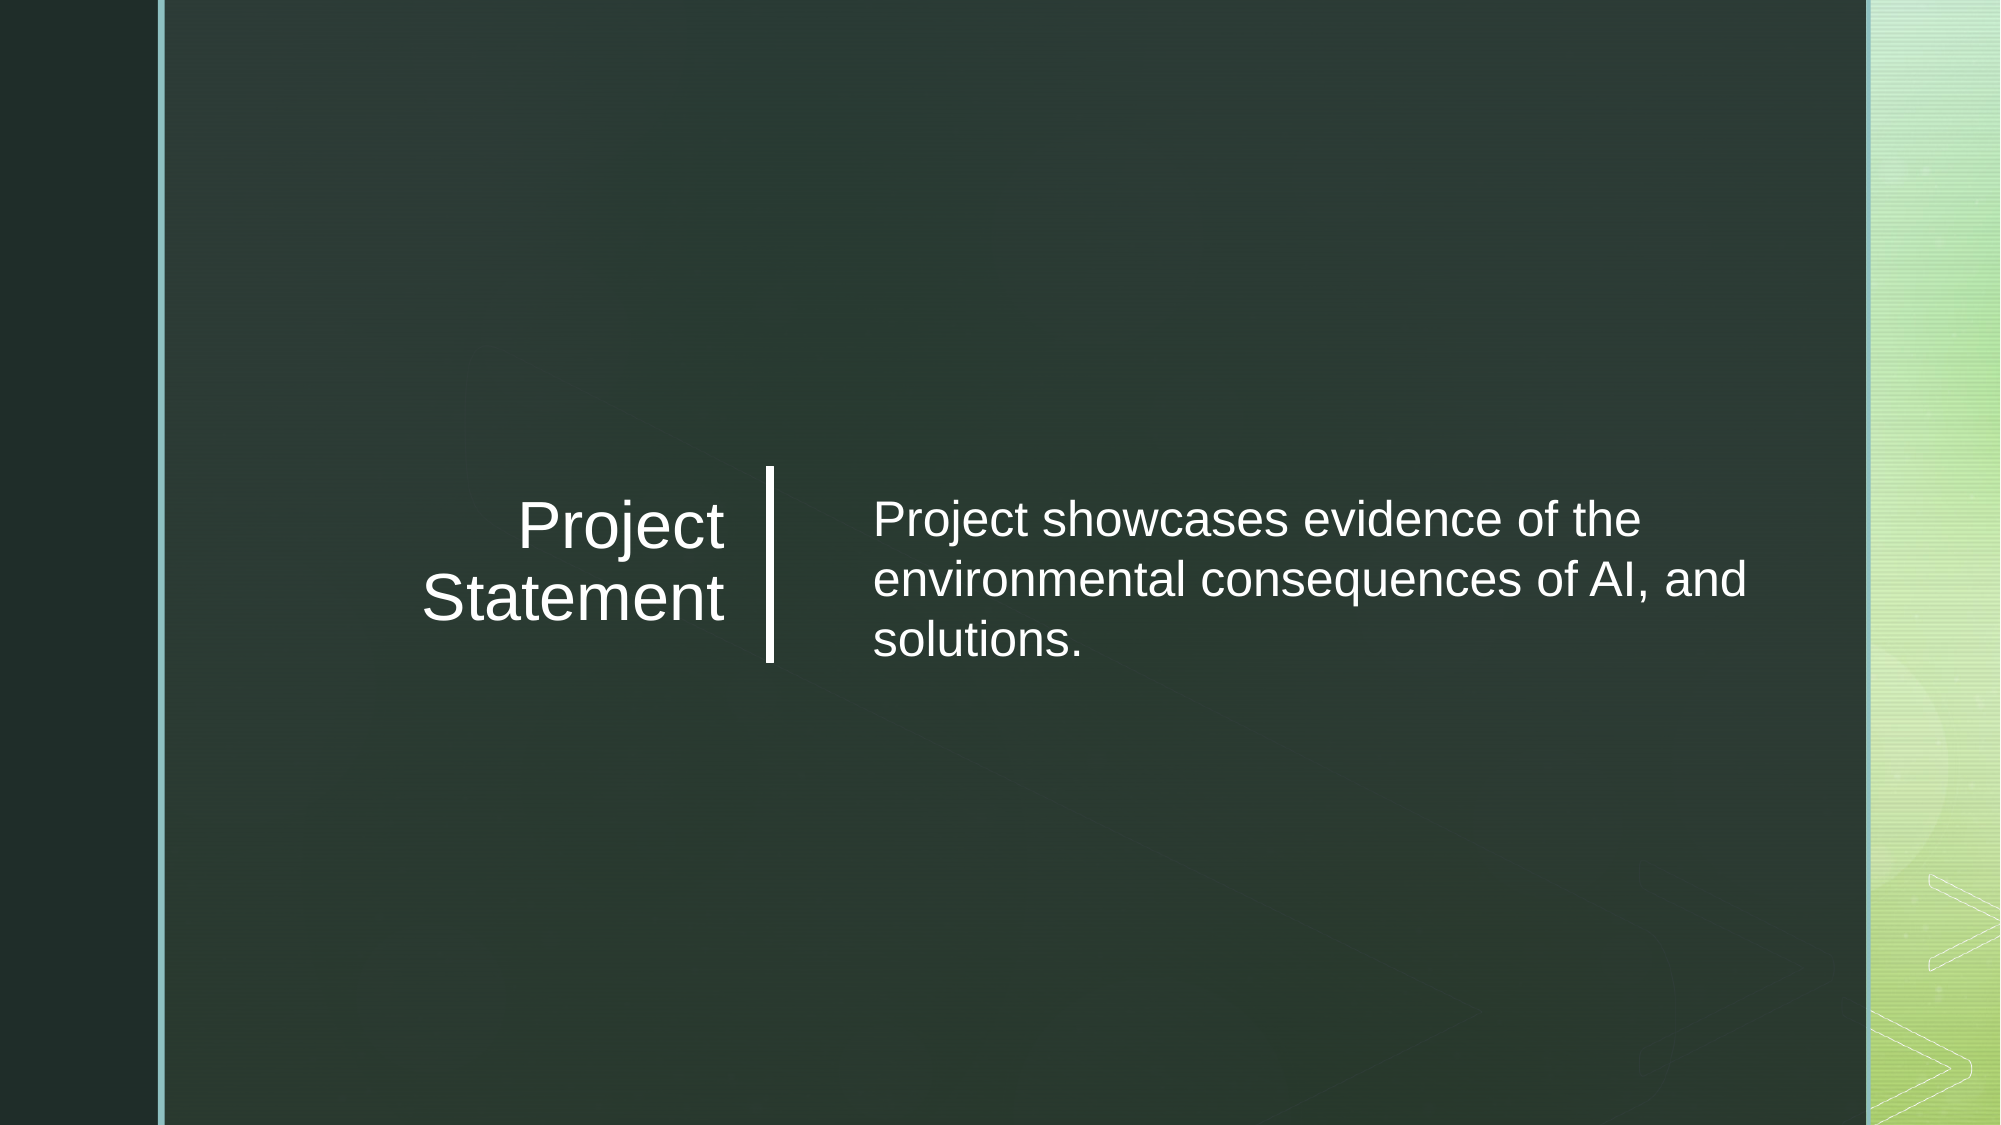

Project Statement

Project showcases evidence of the environmental consequences of AI, and solutions.